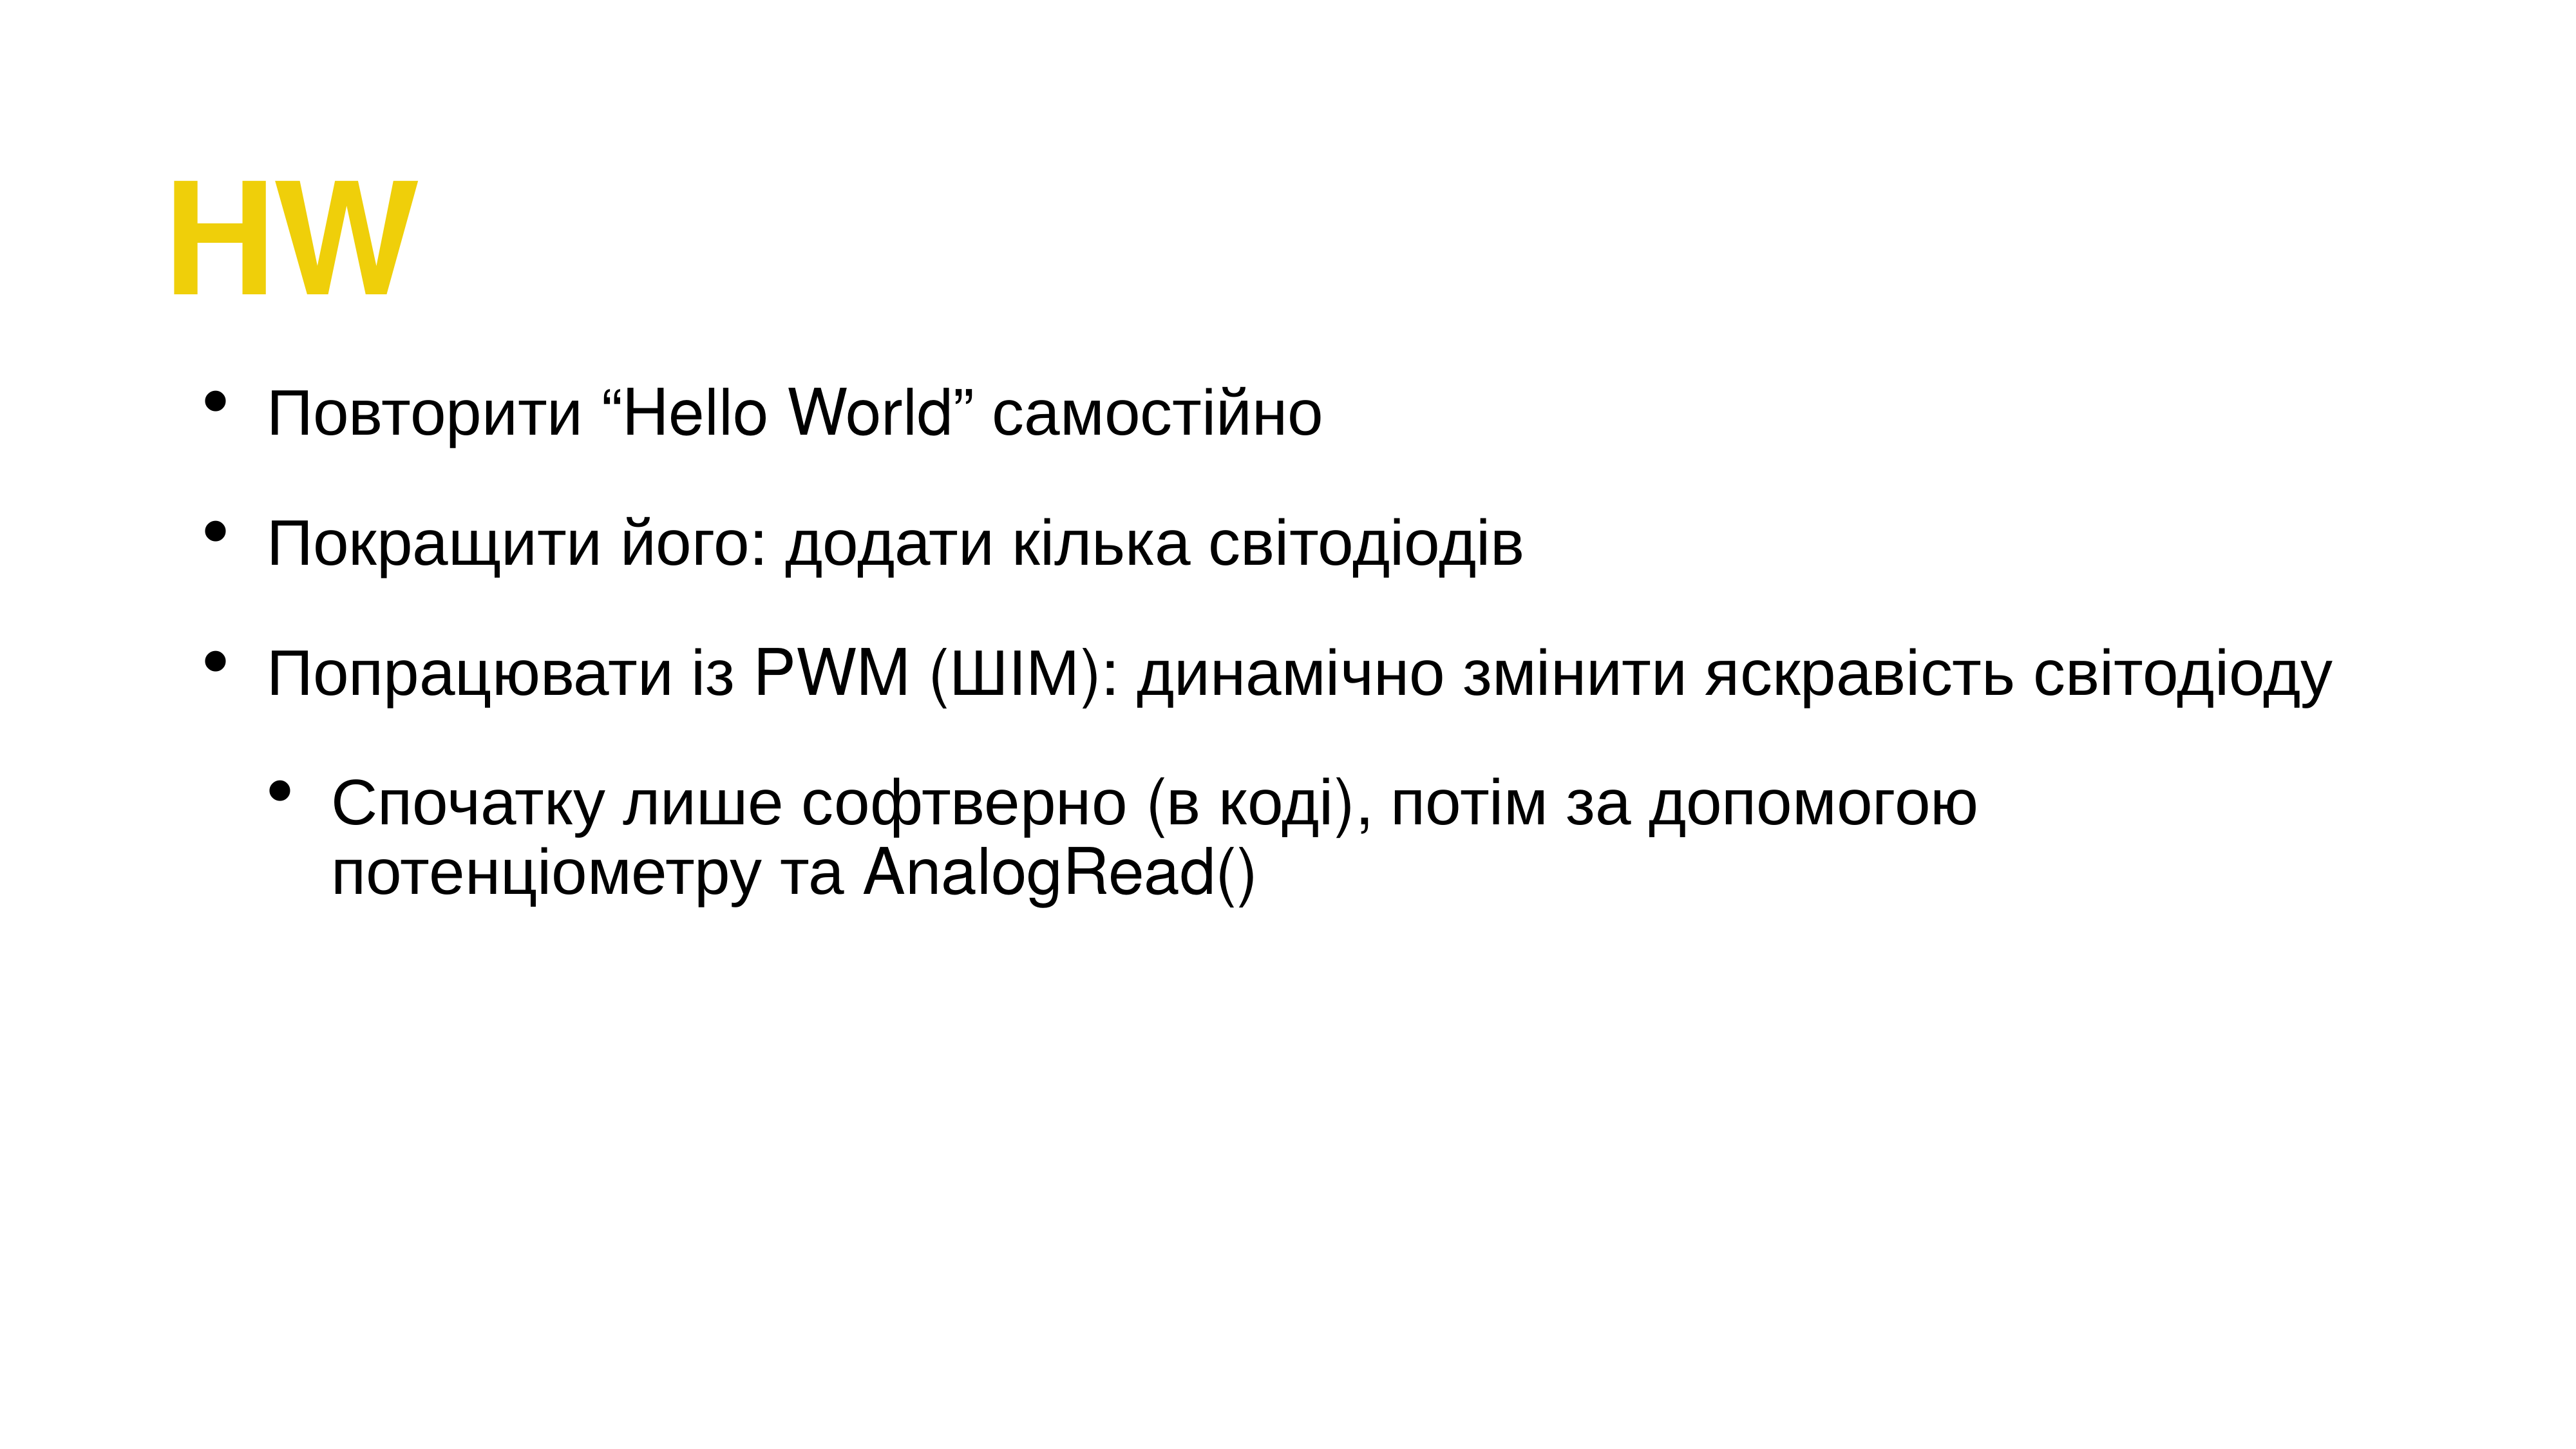

HW
Повторити “Hello World” самостійно
Покращити його: додати кілька світодіодів
Попрацювати із PWM (ШІМ): динамічно змінити яскравість світодіоду
Спочатку лише софтверно (в коді), потім за допомогою потенціометру та AnalogRead()